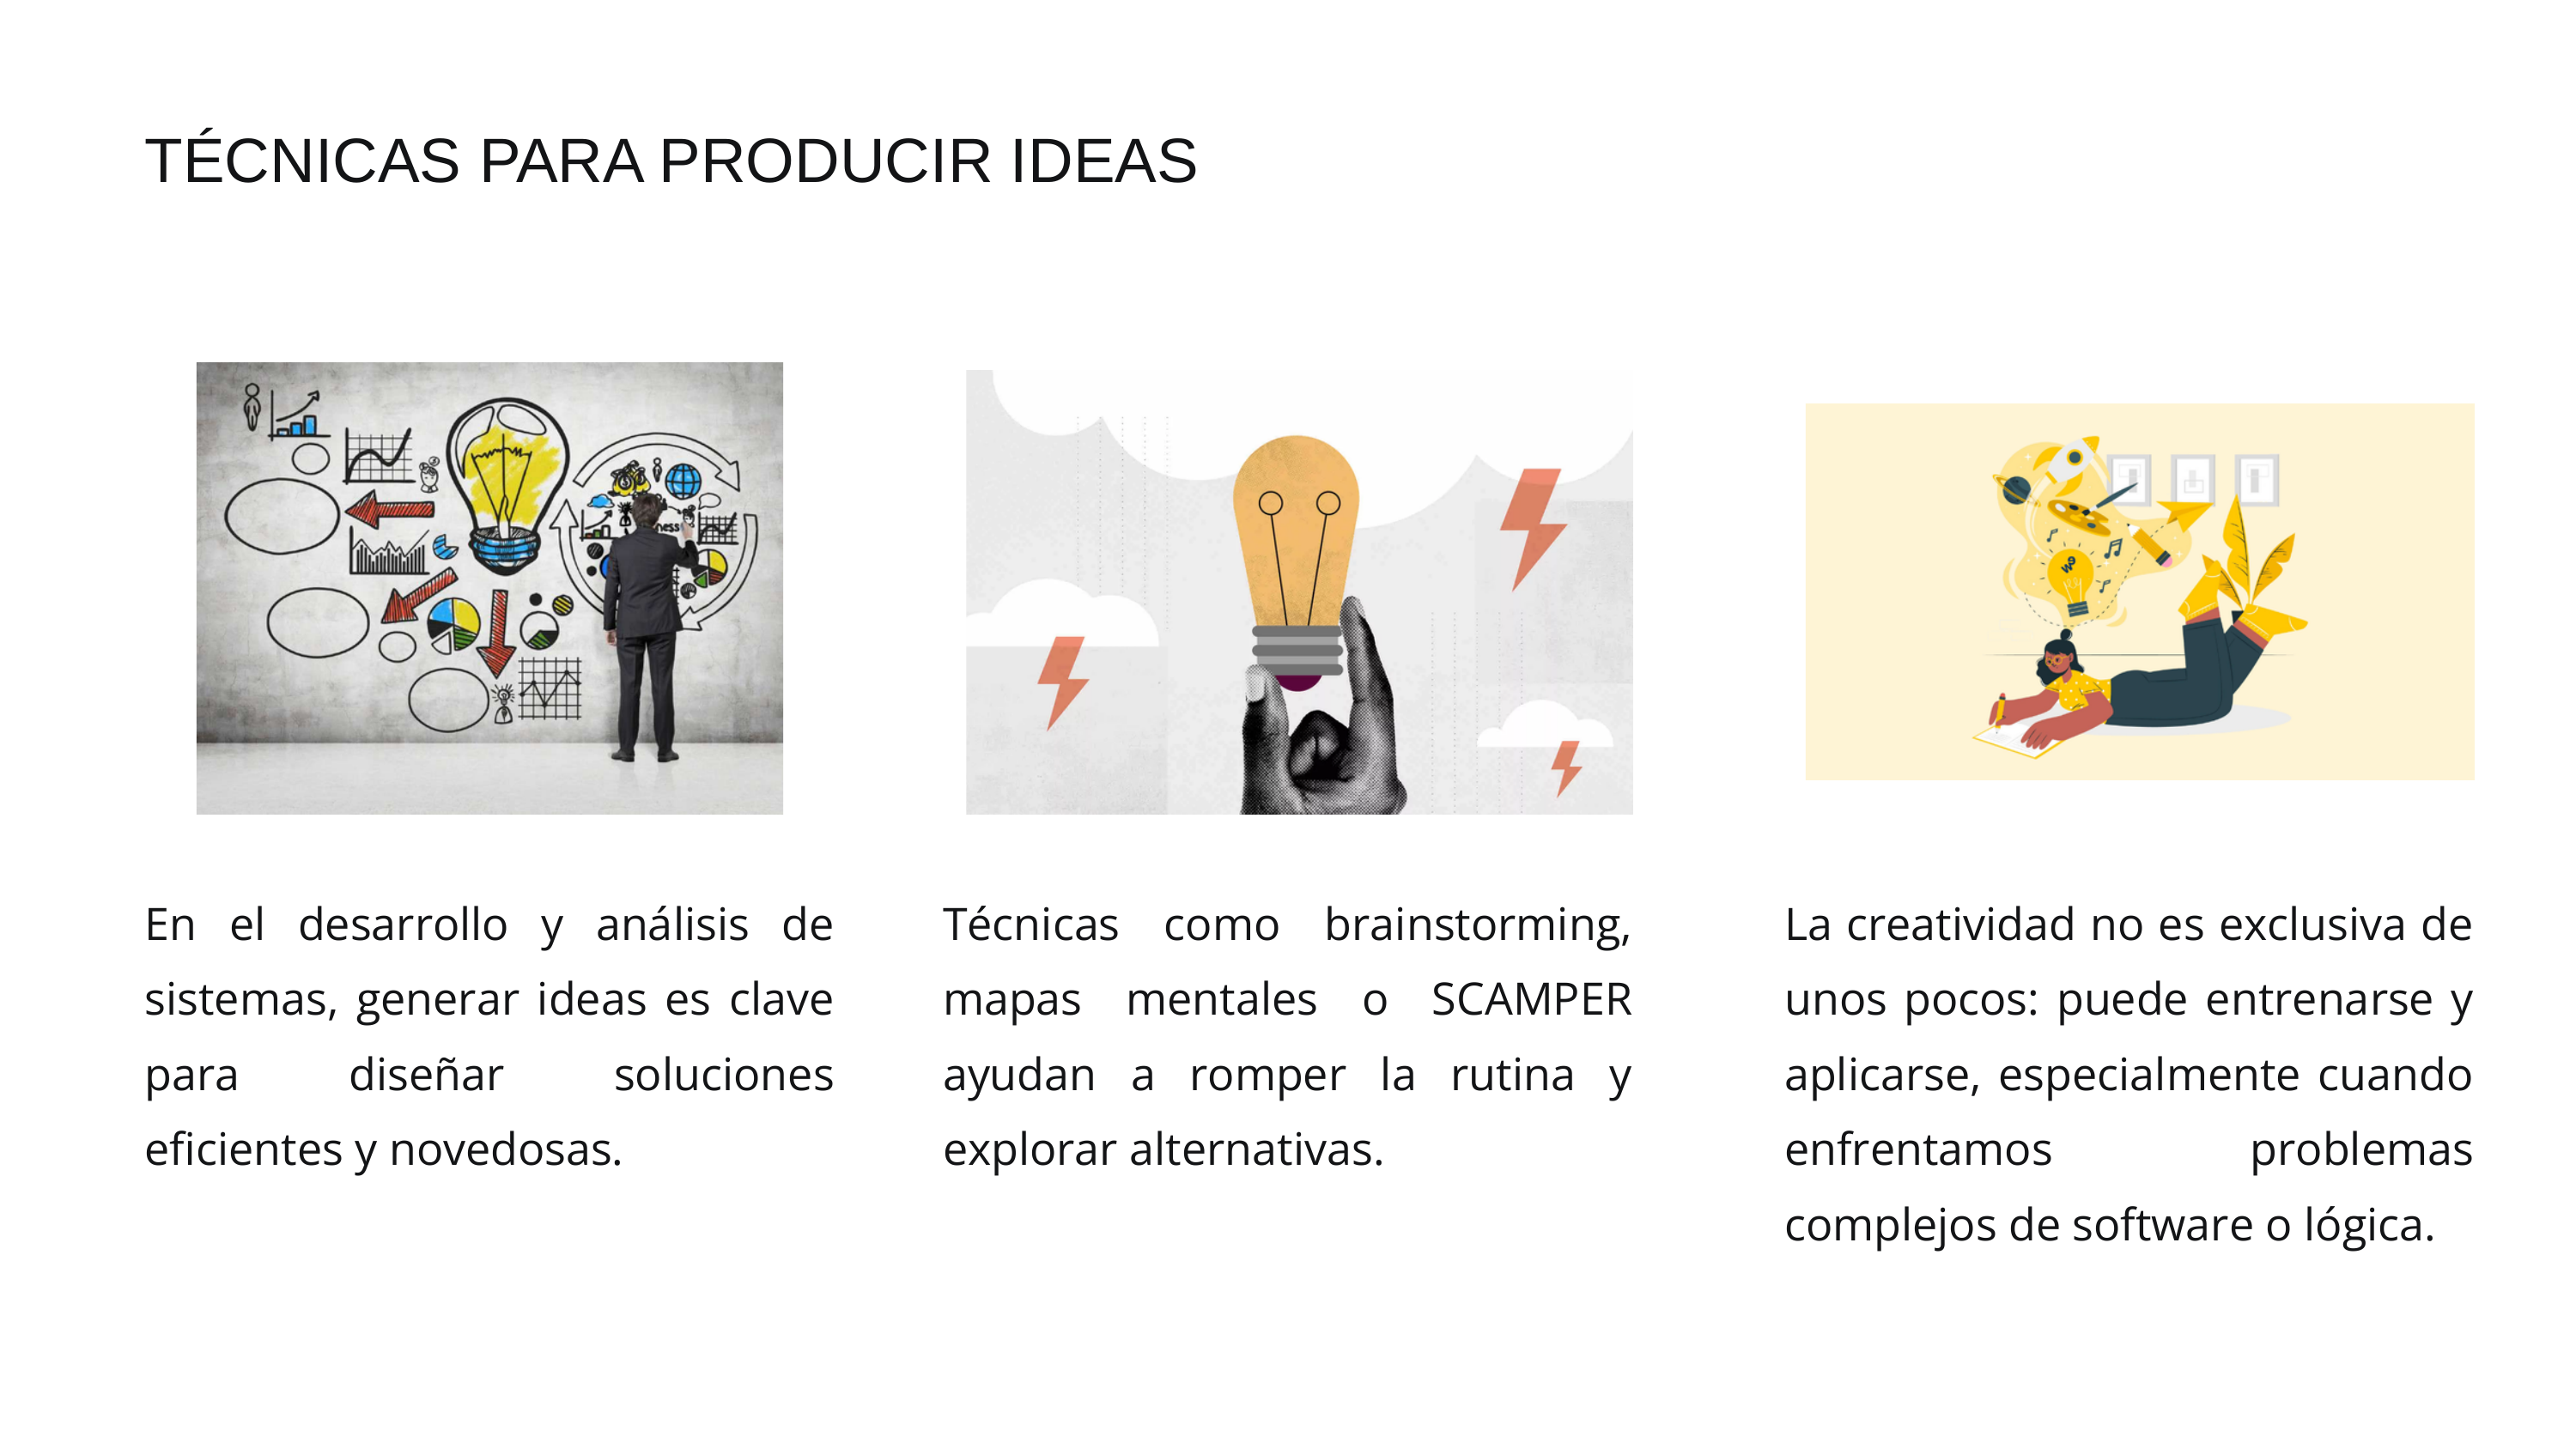

TÉCNICAS PARA PRODUCIR IDEAS

En el desarrollo y análisis de sistemas, generar ideas es clave para diseñar soluciones eficientes y novedosas.

Técnicas como brainstorming, mapas mentales o SCAMPER ayudan a romper la rutina y explorar alternativas.
La creatividad no es exclusiva de unos pocos: puede entrenarse y aplicarse, especialmente cuando enfrentamos problemas complejos de software o lógica.